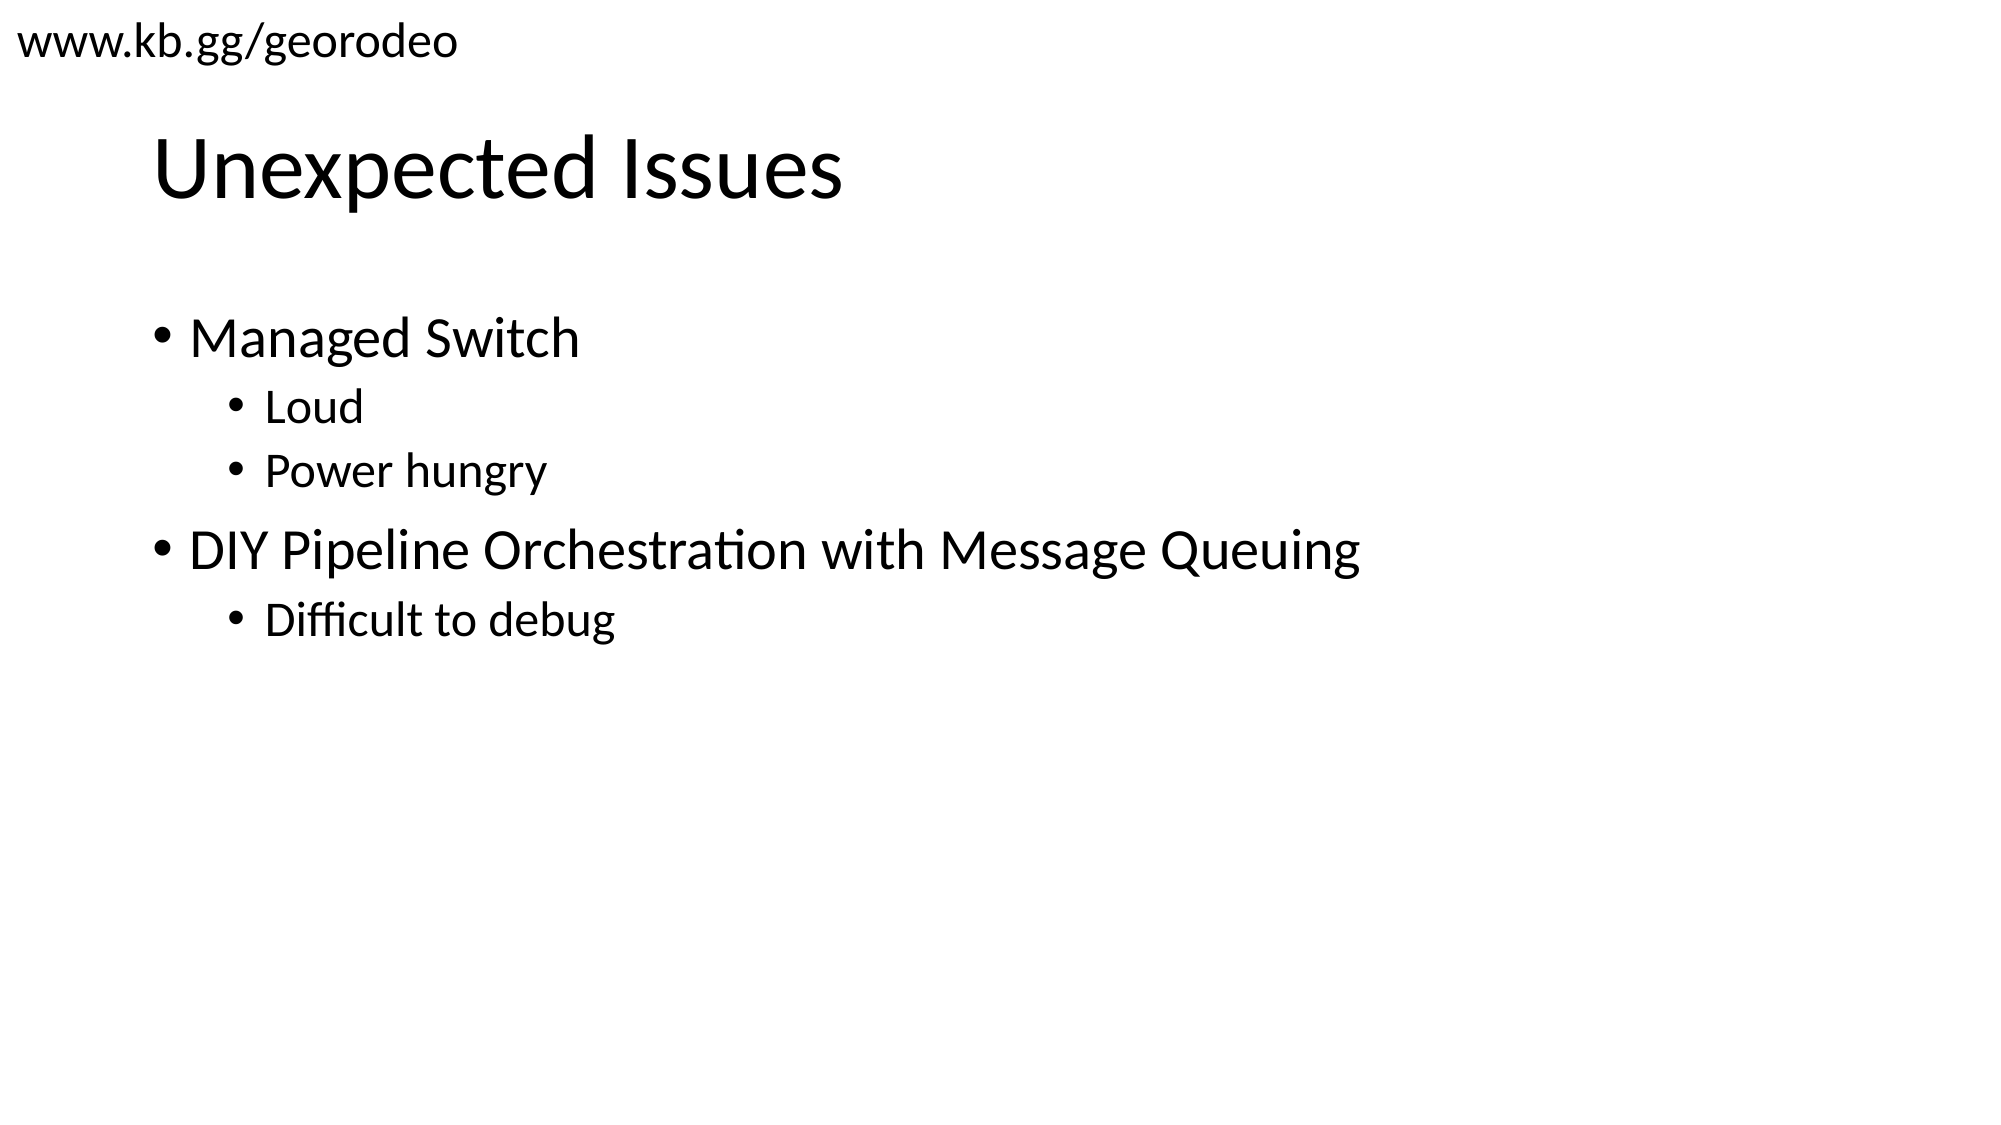

www.kb.gg/georodeo
# Unexpected Issues
Managed Switch
Loud
Power hungry
DIY Pipeline Orchestration with Message Queuing
Difficult to debug